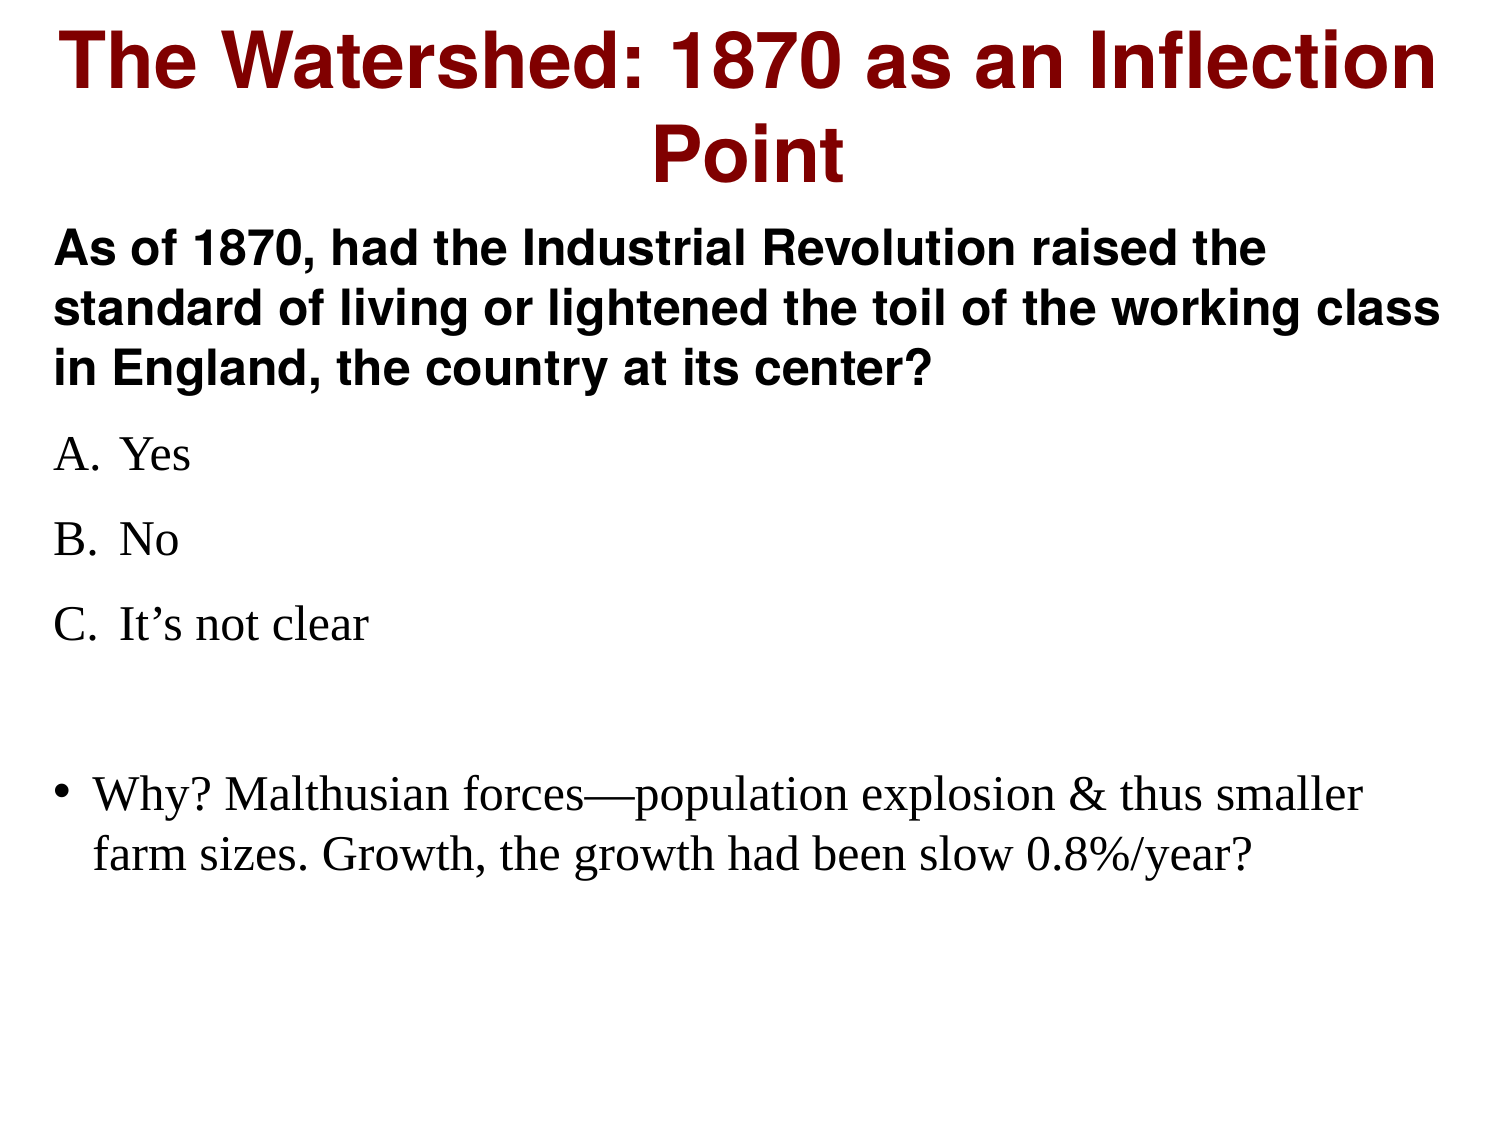

The Watershed: 1870 as an Inflection Point
As of 1870, had the Industrial Revolution raised the standard of living or lightened the toil of the working class in England, the country at its center?
Yes
No
It’s not clear

Why? Malthusian forces—population explosion & thus smaller farm sizes. Growth, the growth had been slow 0.8%/year?